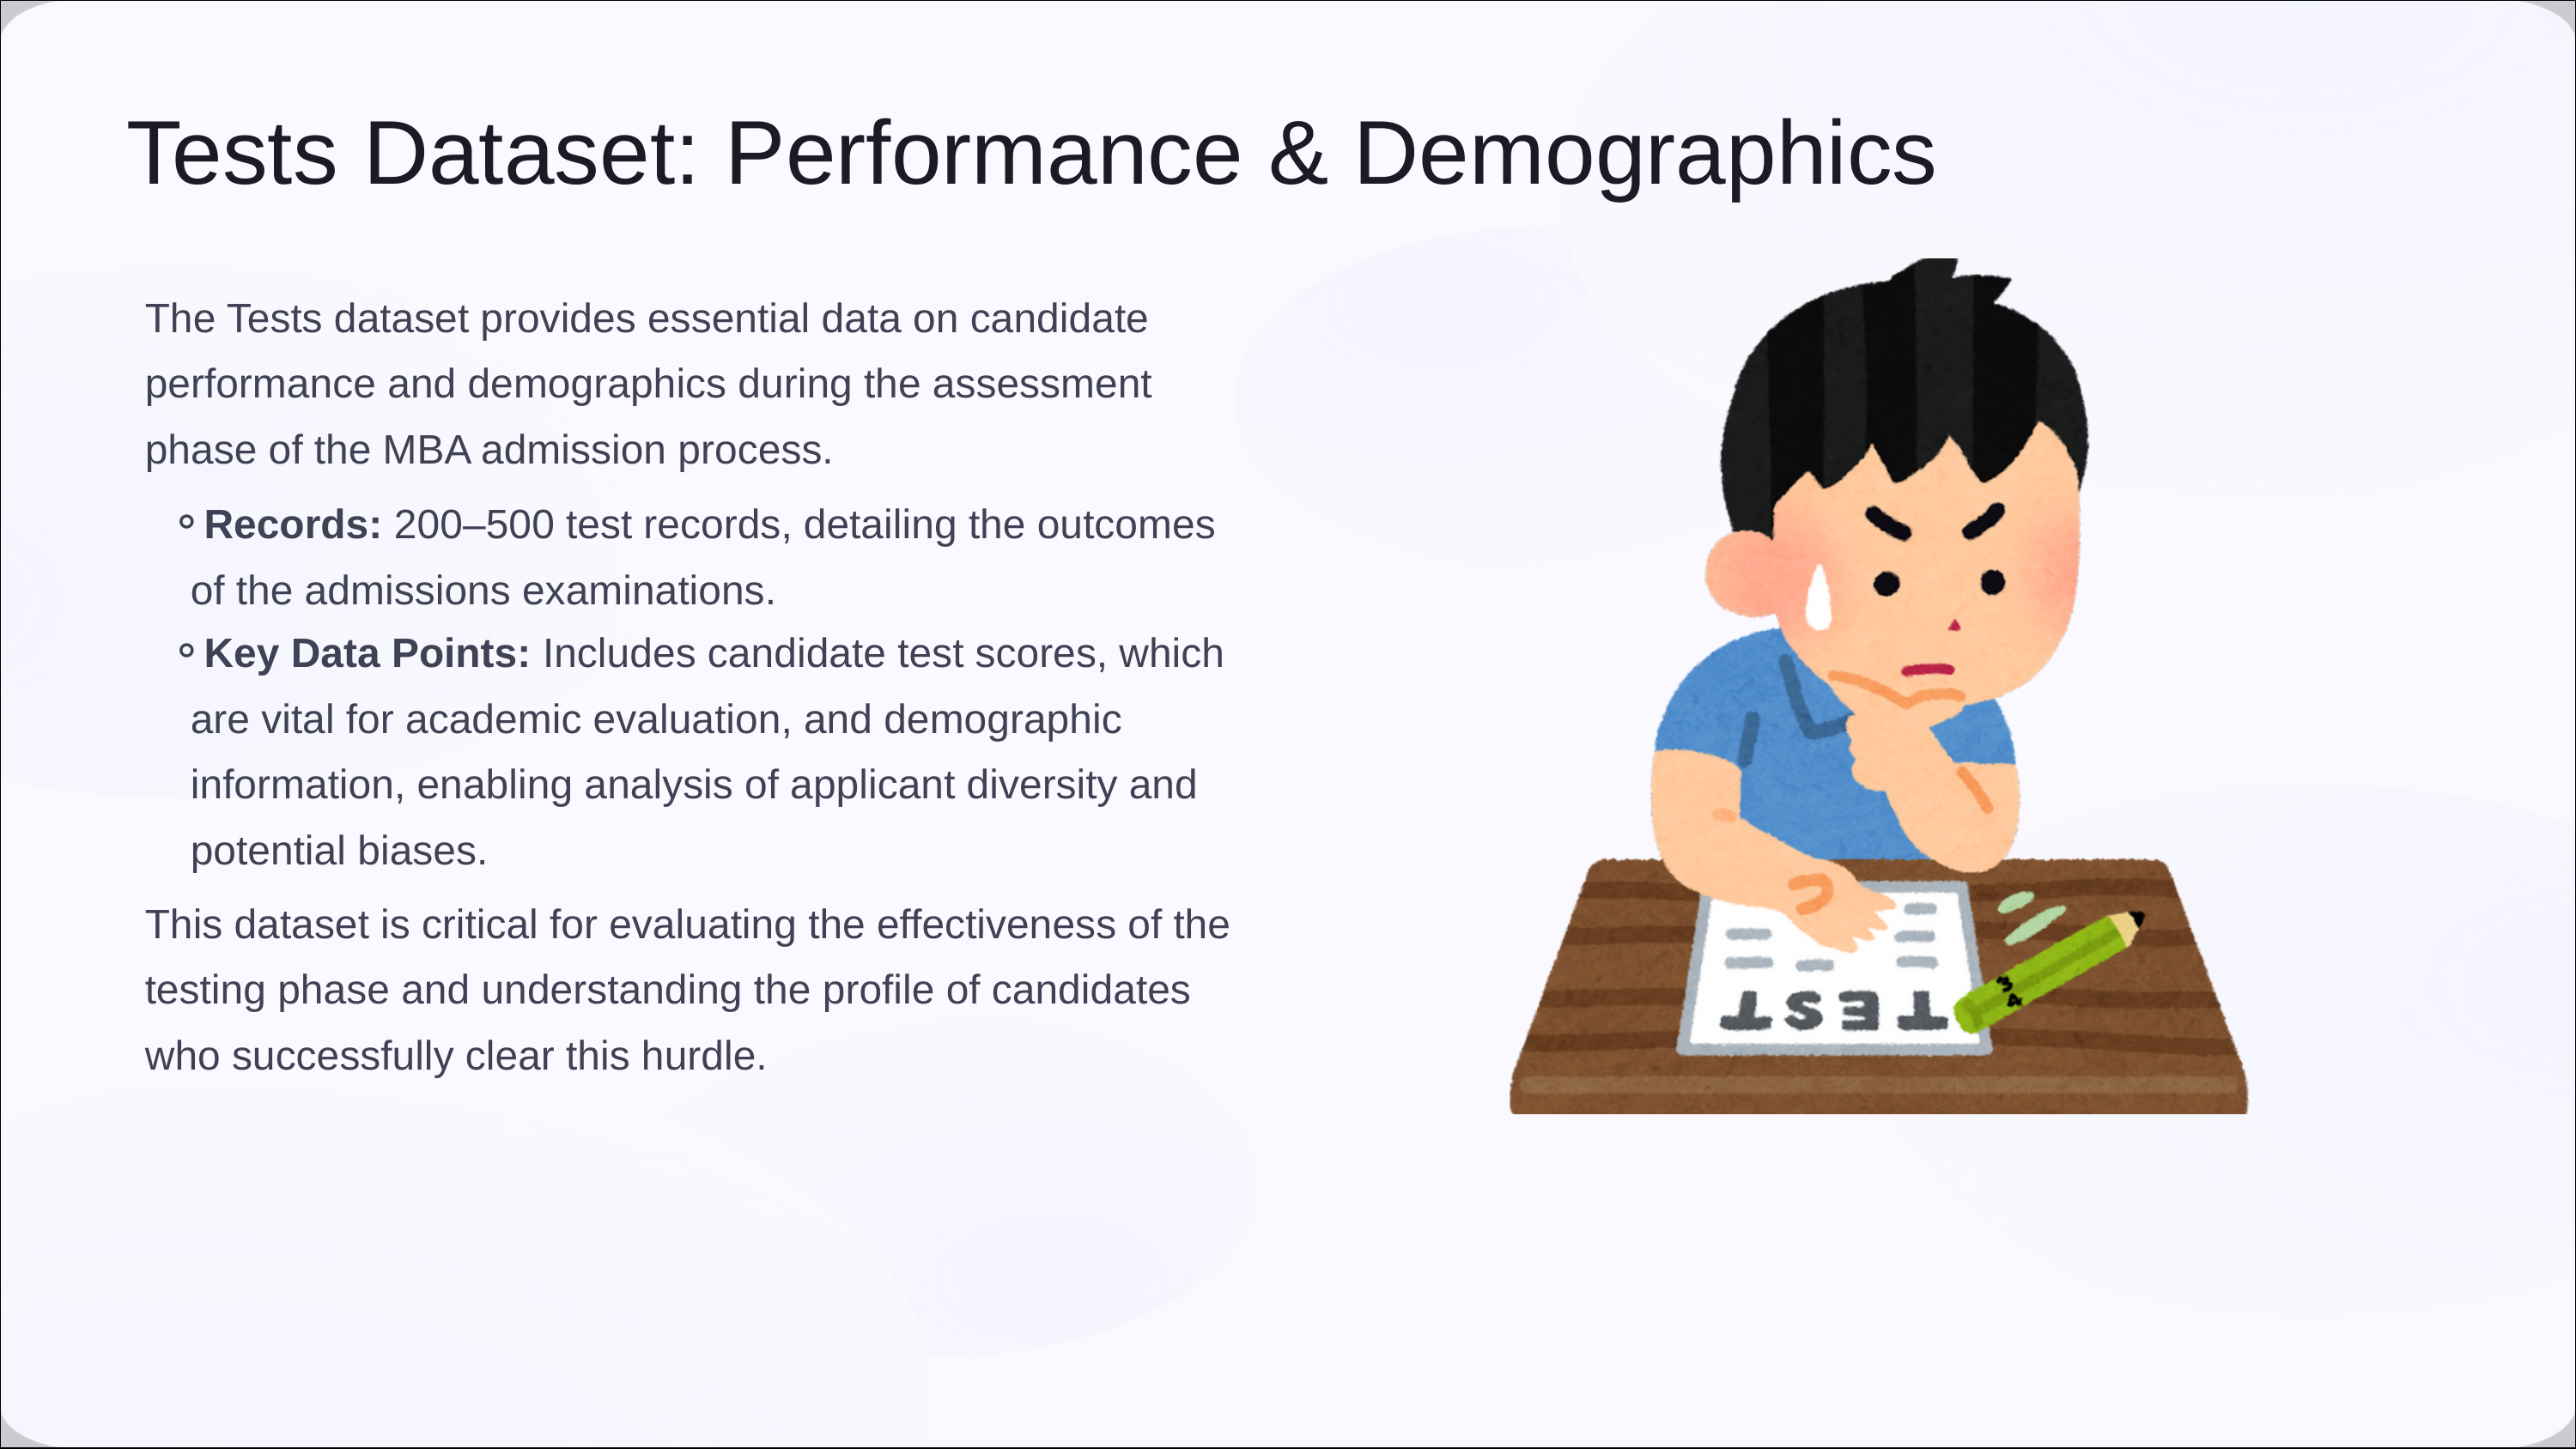

Tests Dataset: Performance & Demographics

The Tests dataset provides essential data on candidate performance and demographics during the assessment phase of the MBA admission process.
Records: 200–500 test records, detailing the outcomes of the admissions examinations.
Key Data Points: Includes candidate test scores, which are vital for academic evaluation, and demographic information, enabling analysis of applicant diversity and potential biases.
This dataset is critical for evaluating the effectiveness of the testing phase and understanding the profile of candidates who successfully clear this hurdle.